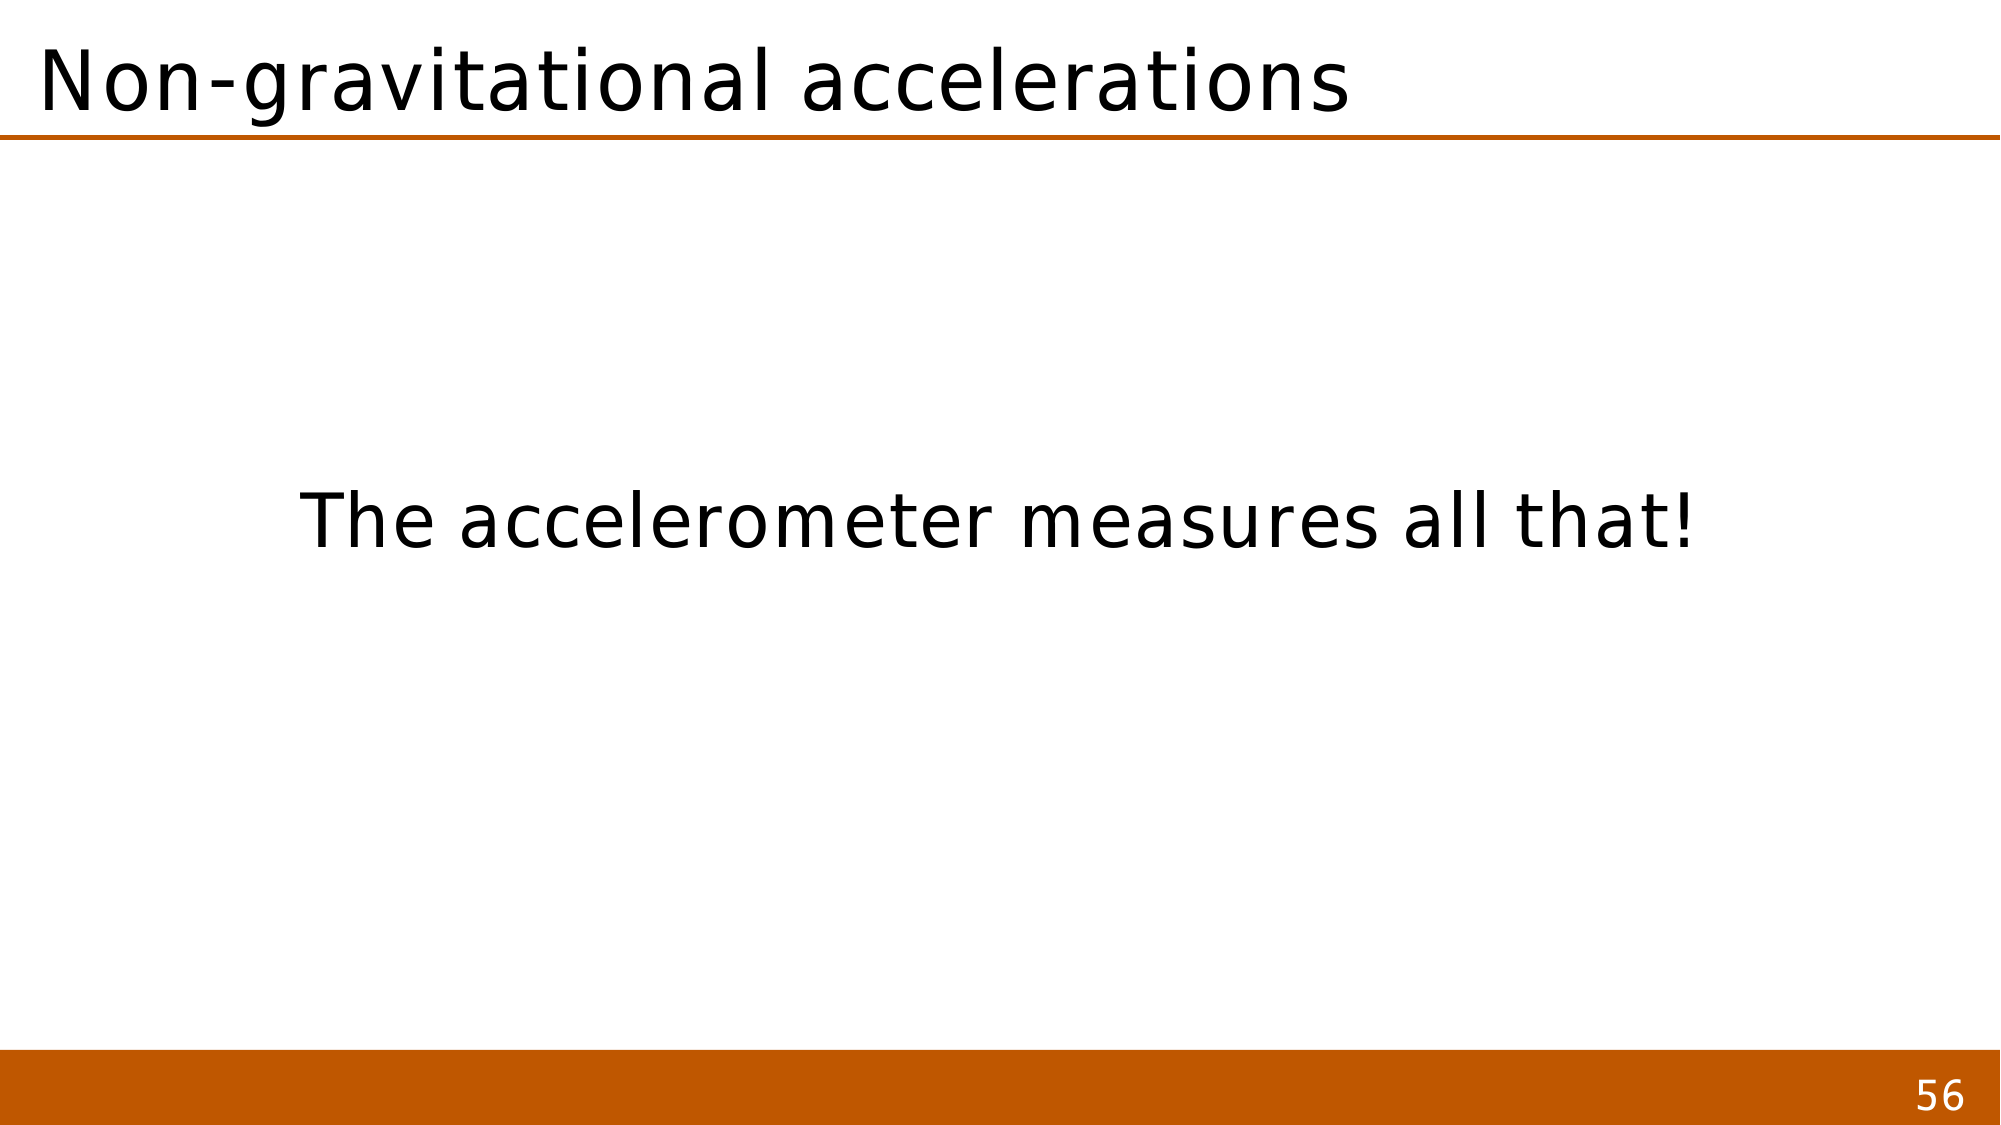

# Non-gravitational accelerations

The accelerometer measures all that!
56